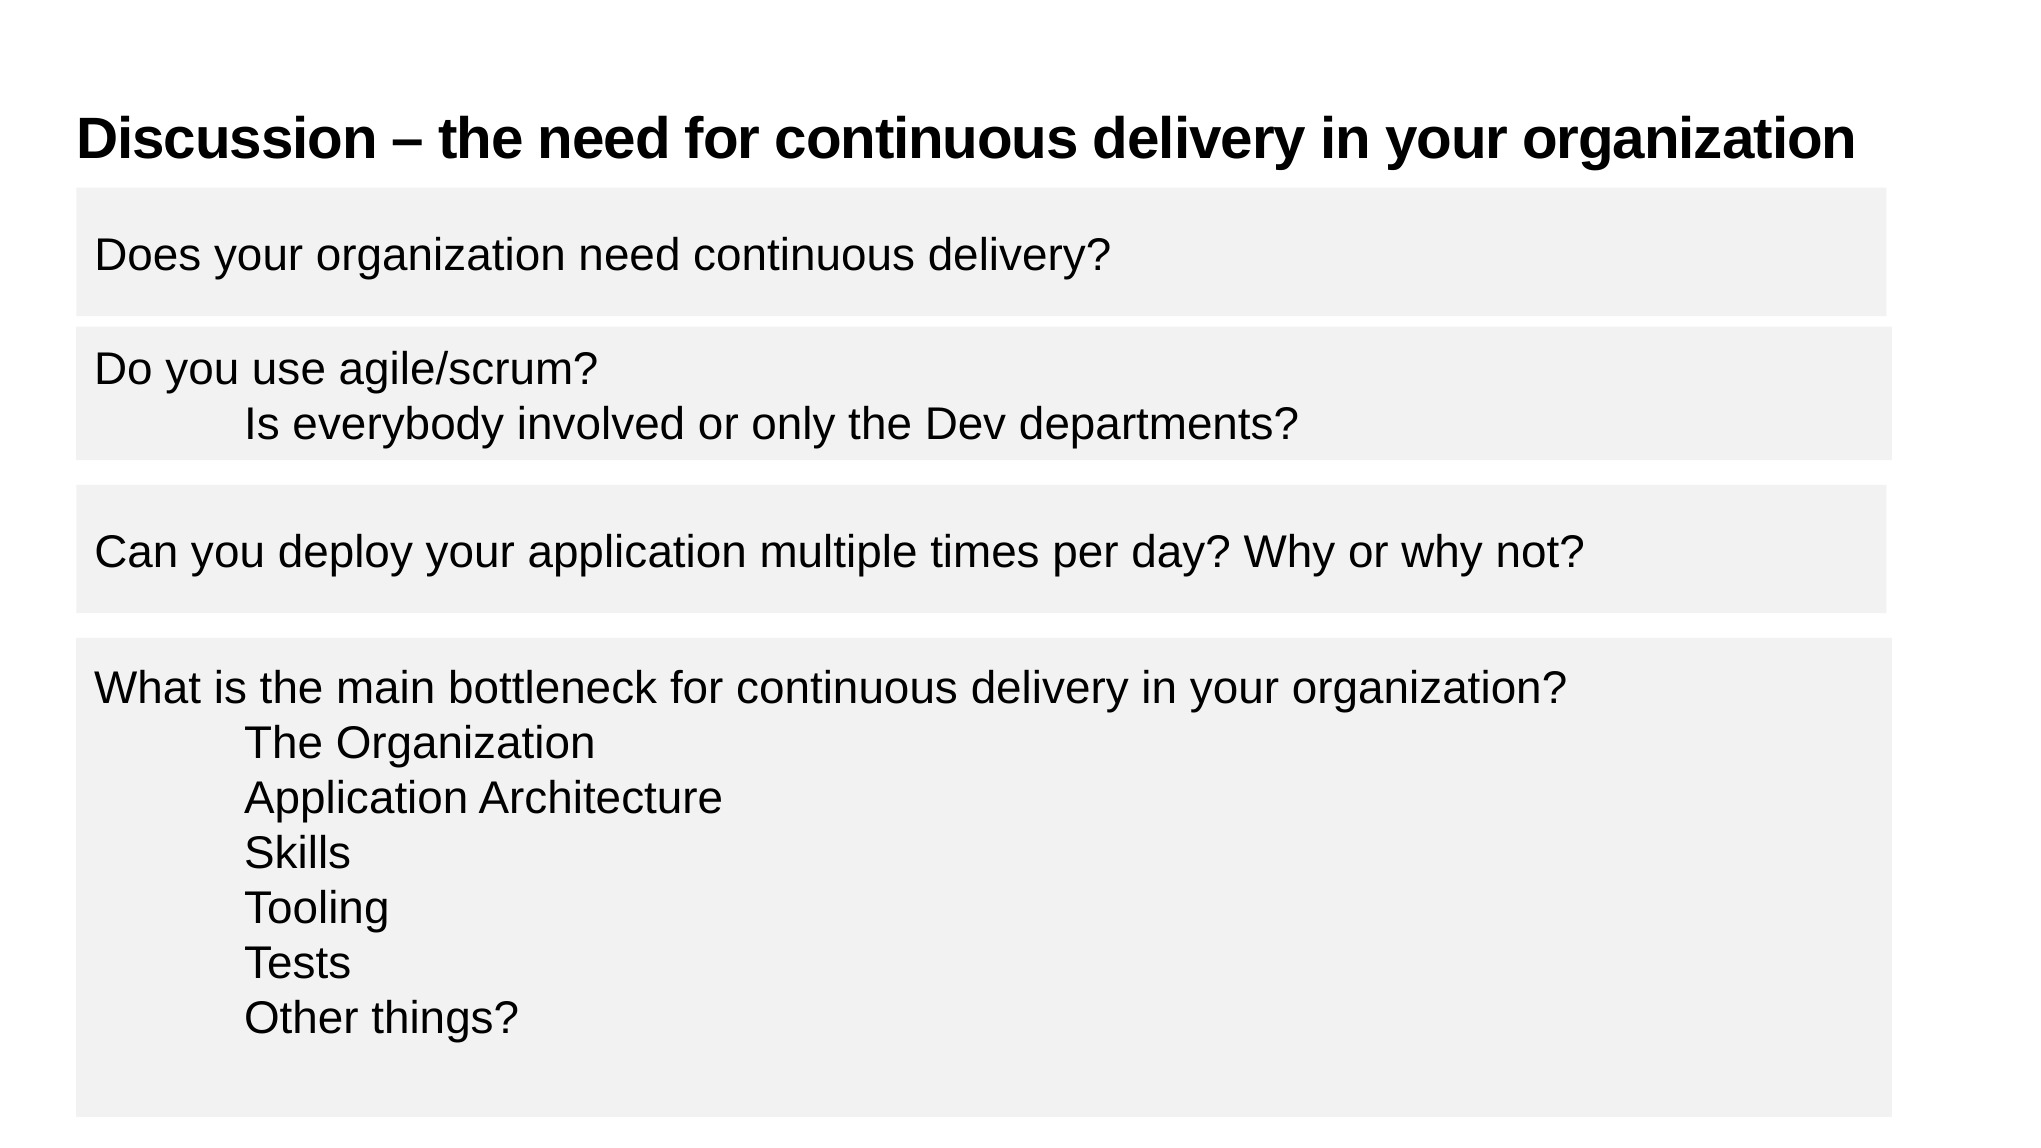

# Discussion – the need for continuous delivery in your organization
Does your organization need continuous delivery?
Do you use agile/scrum?
	Is everybody involved or only the Dev departments?
Can you deploy your application multiple times per day? Why or why not?
What is the main bottleneck for continuous delivery in your organization?
	The Organization
	Application Architecture
	Skills
	Tooling
	Tests
	Other things?